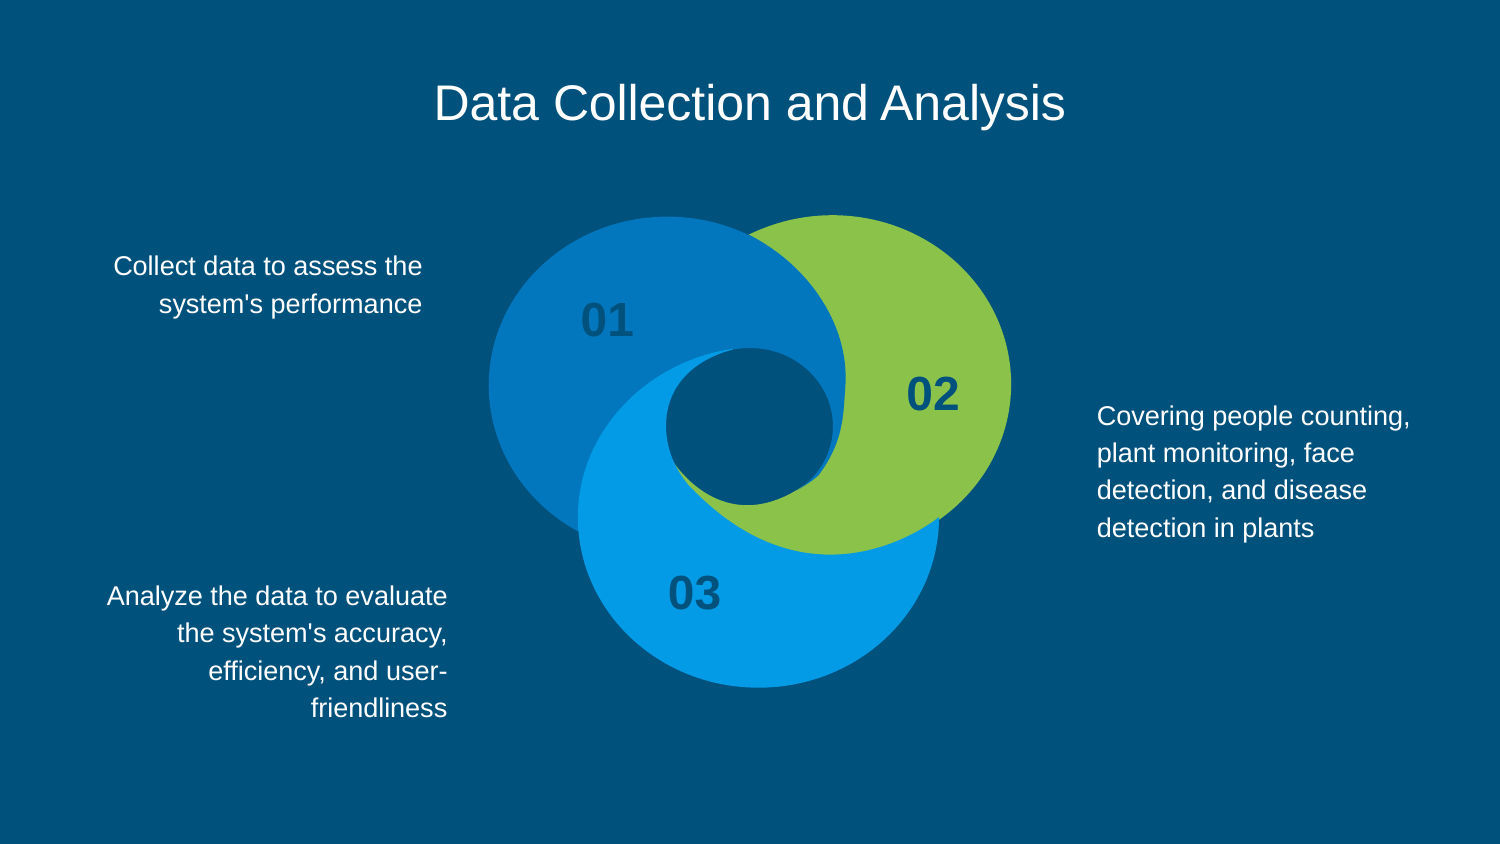

# Data Collection and Analysis
Collect data to assess the system's performance
Covering people counting, plant monitoring, face detection, and disease detection in plants
Analyze the data to evaluate the system's accuracy, efficiency, and user-friendliness